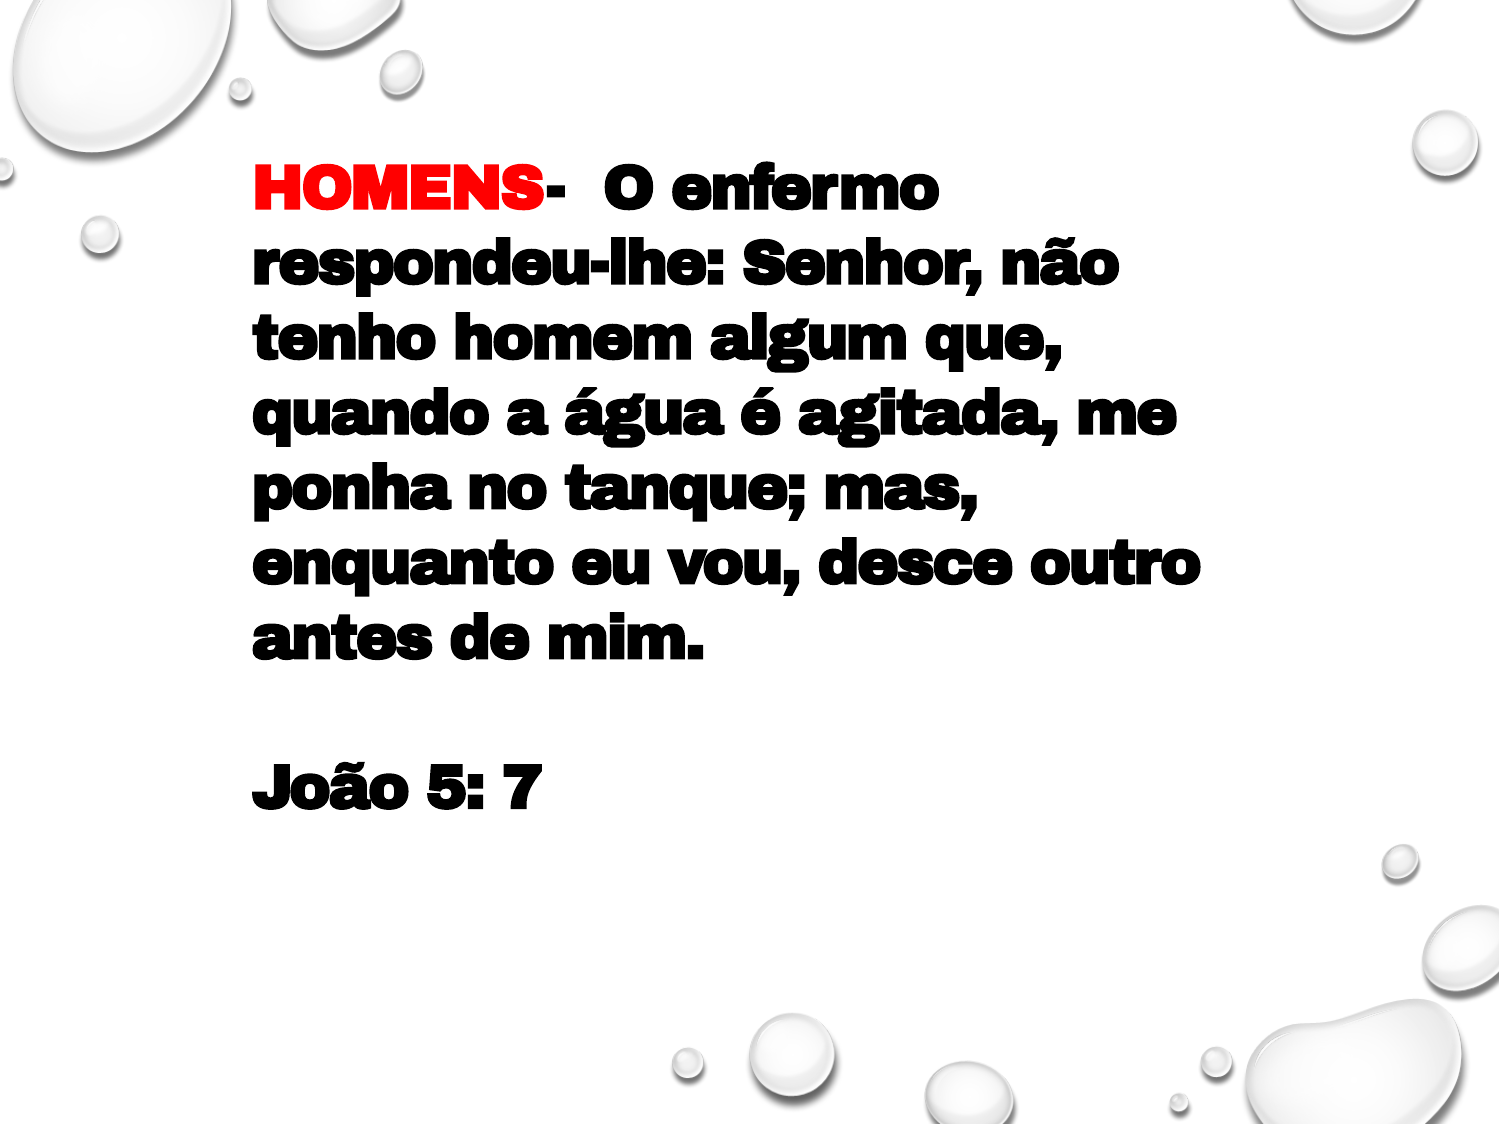

HOMENS-  O enfermo respondeu-lhe: Senhor, não tenho homem algum que, quando a água é agitada, me ponha no tanque; mas, enquanto eu vou, desce outro antes de mim.

João 5: 7